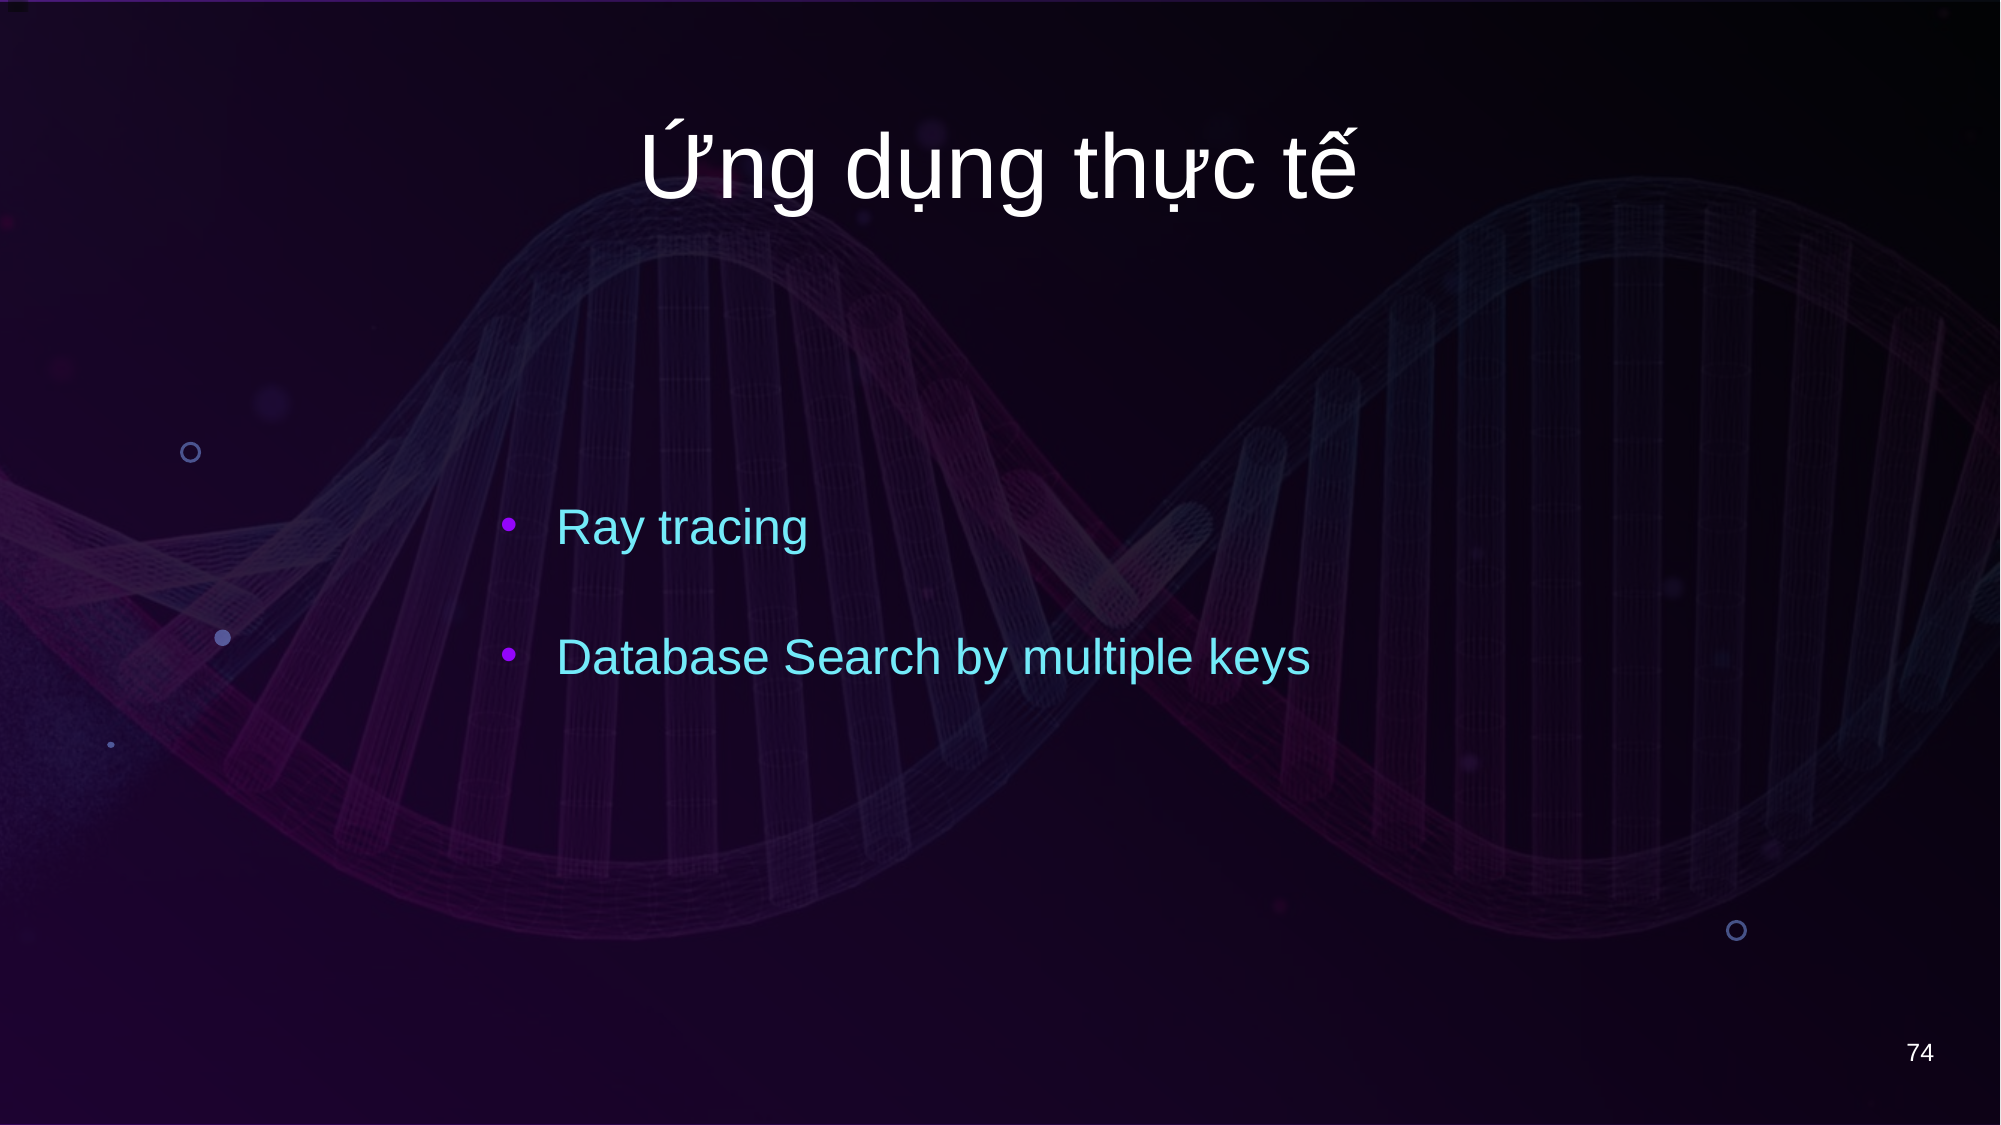

# Ứng dụng thực tế
Ray tracing
Database Search by multiple keys

74